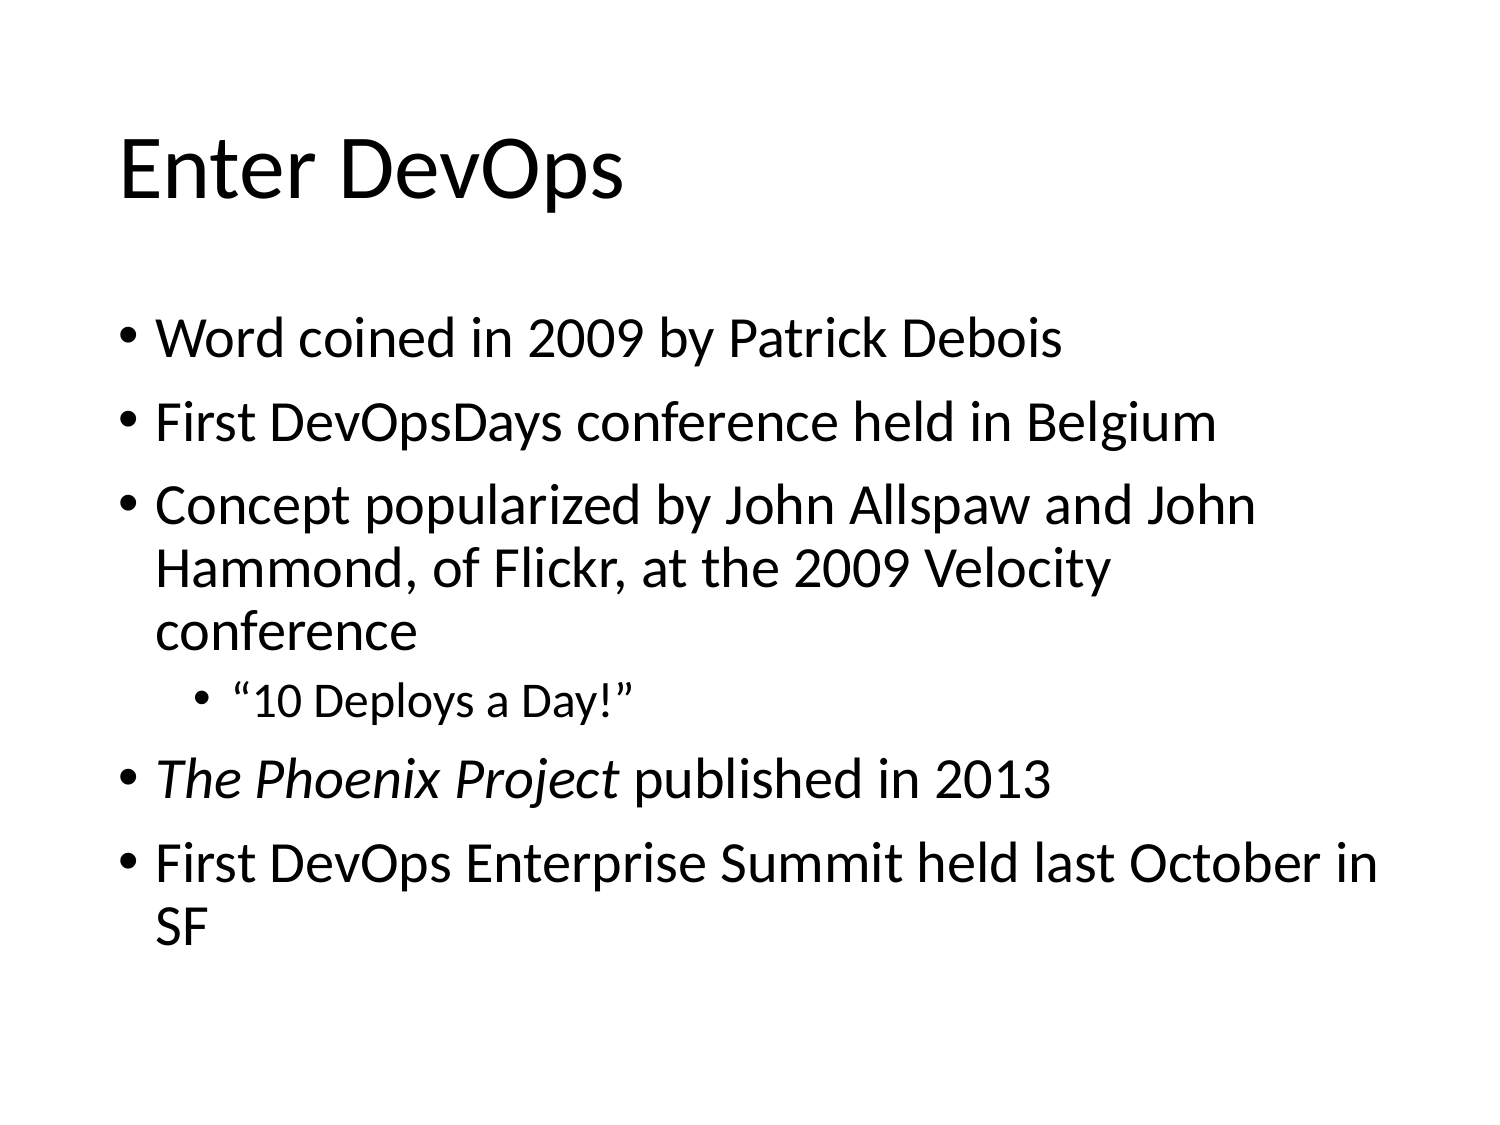

# Enter DevOps
Word coined in 2009 by Patrick Debois
First DevOpsDays conference held in Belgium
Concept popularized by John Allspaw and John Hammond, of Flickr, at the 2009 Velocity conference
“10 Deploys a Day!”
The Phoenix Project published in 2013
First DevOps Enterprise Summit held last October in SF